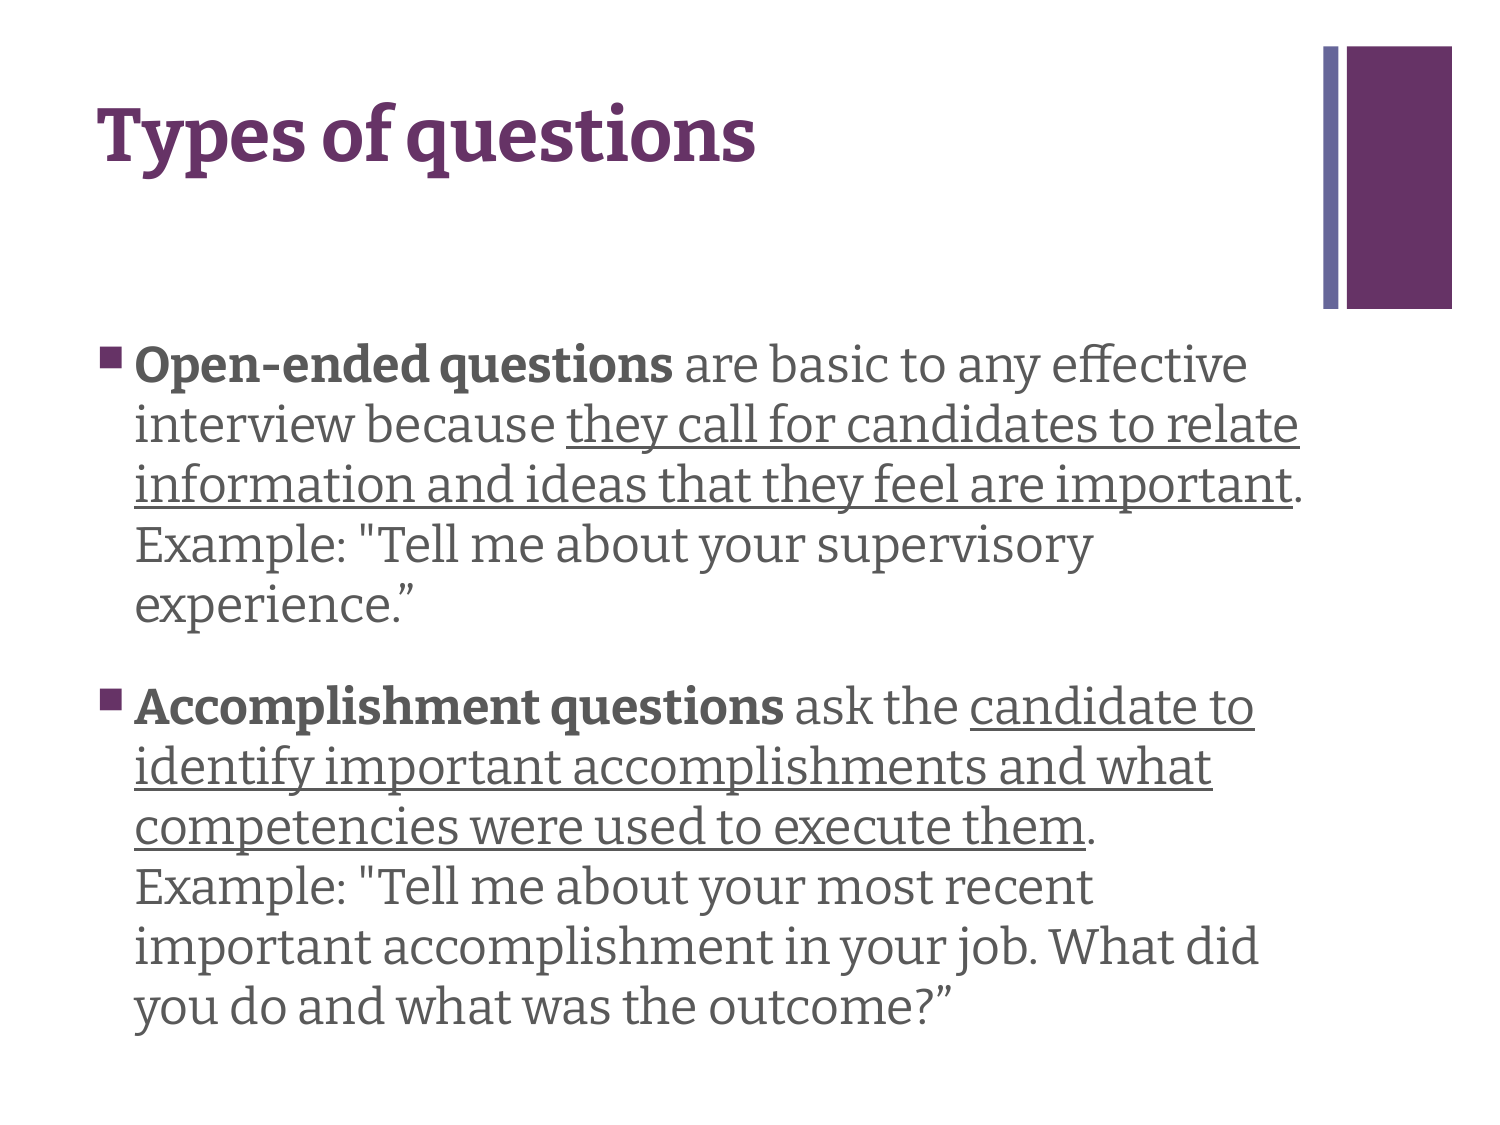

# Types of questions
Open-ended questions are basic to any effective interview because they call for candidates to relate information and ideas that they feel are important. Example: "Tell me about your supervisory experience.”
Accomplishment questions ask the candidate to identify important accomplishments and what competencies were used to execute them. Example: "Tell me about your most recent important accomplishment in your job. What did you do and what was the outcome?”